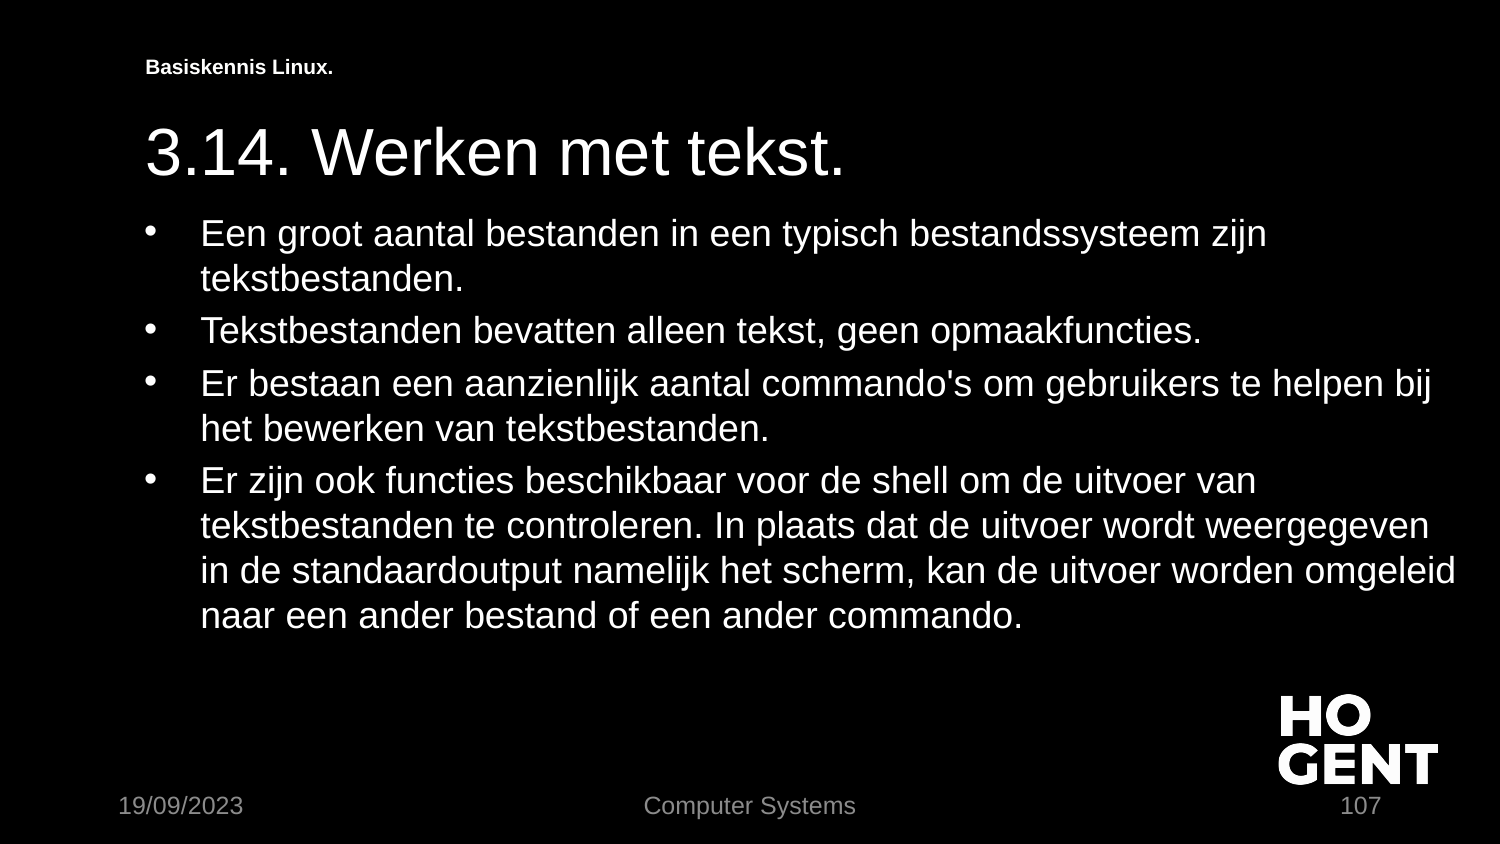

Basiskennis Linux.
# 3.14. Werken met tekst.
Een groot aantal bestanden in een typisch bestandssysteem zijn tekstbestanden.
Tekstbestanden bevatten alleen tekst, geen opmaakfuncties.
Er bestaan een aanzienlijk aantal commando's om gebruikers te helpen bij het bewerken van tekstbestanden.
Er zijn ook functies beschikbaar voor de shell om de uitvoer van tekstbestanden te controleren. In plaats dat de uitvoer wordt weergegeven in de standaardoutput namelijk het scherm, kan de uitvoer worden omgeleid naar een ander bestand of een ander commando.
19/09/2023
Computer Systems
107